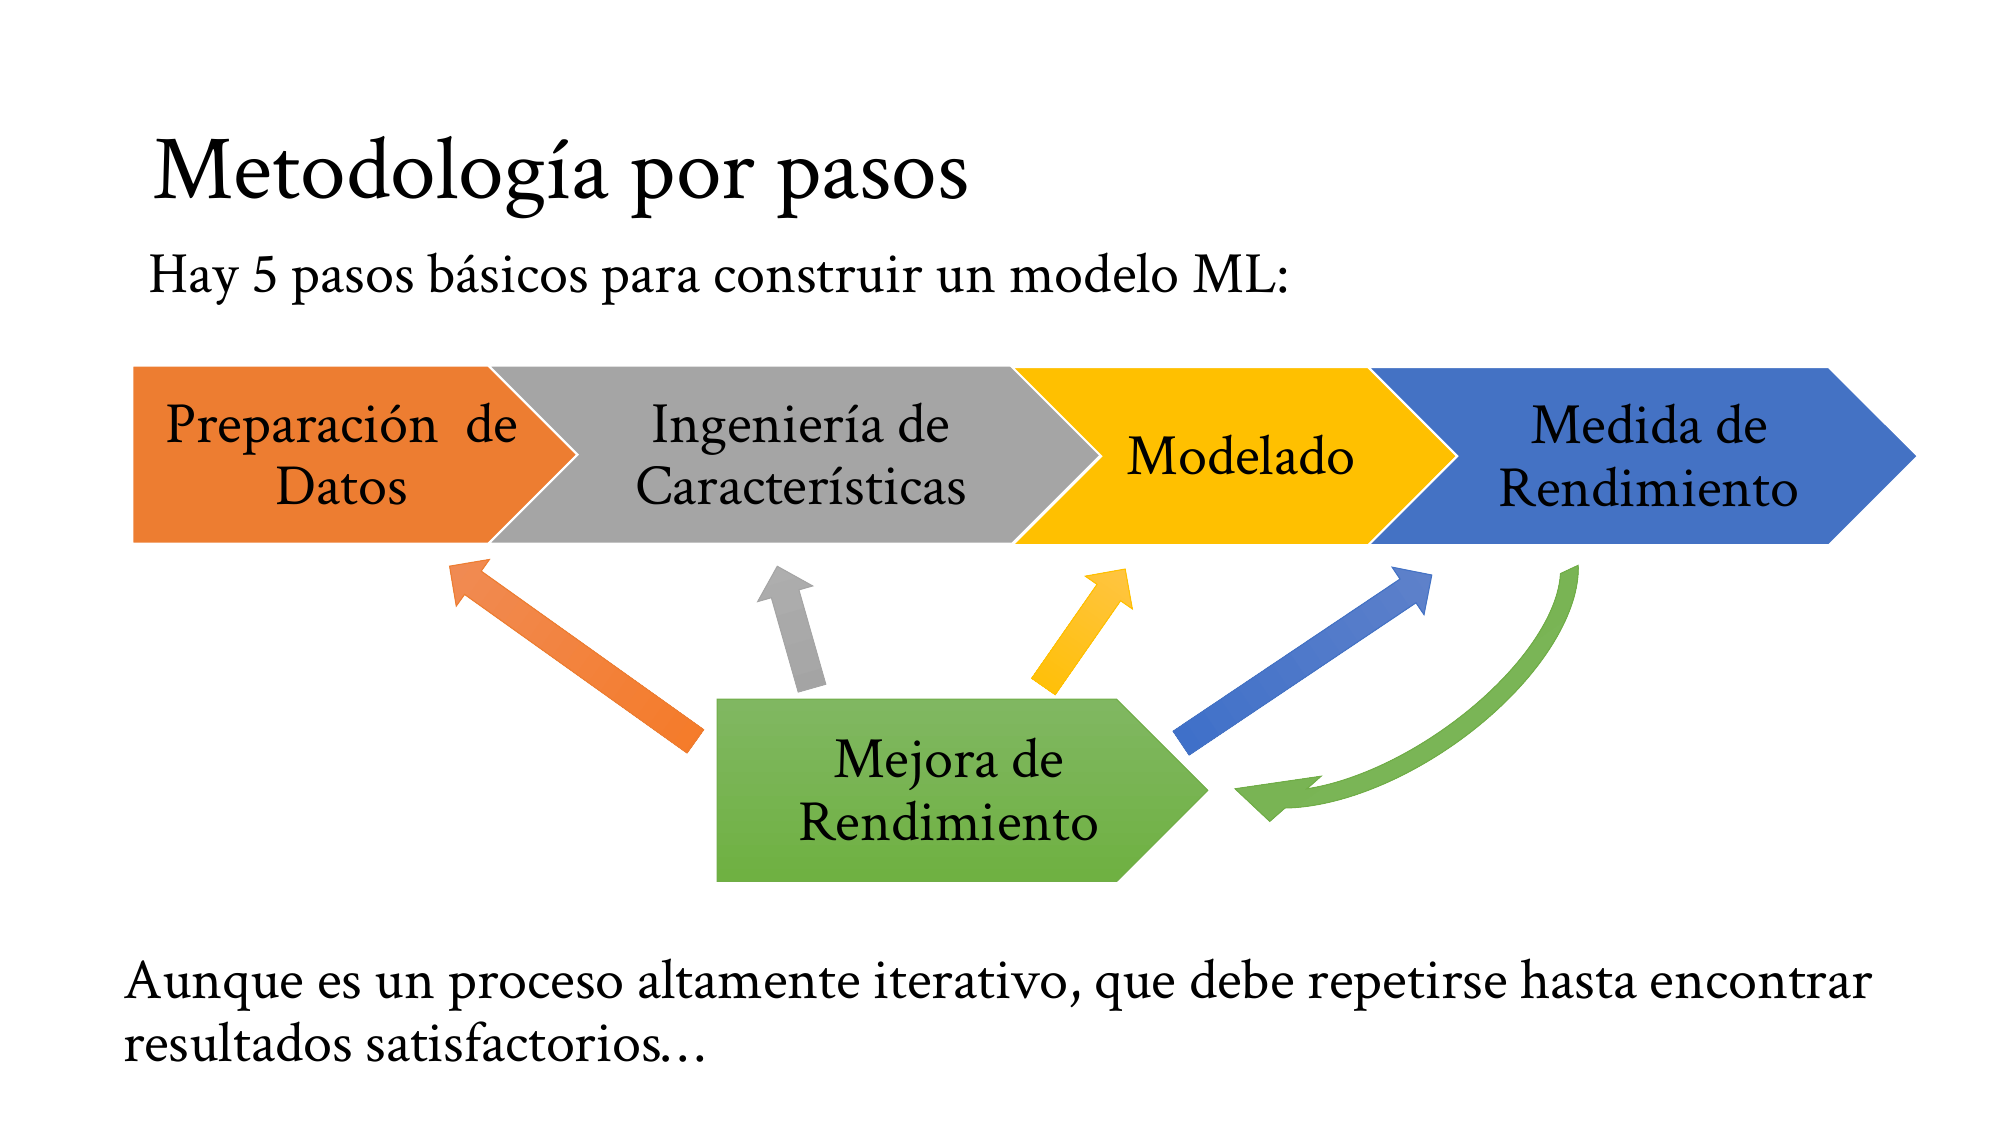

# Metodología por pasos
Hay 5 pasos básicos para construir un modelo ML:
Preparación  de Datos
Ingeniería de Características
Modelado
Medida de Rendimiento

Mejora de Rendimiento
Aunque es un proceso altamente iterativo, que debe repetirse hasta encontrar resultados satisfactorios…